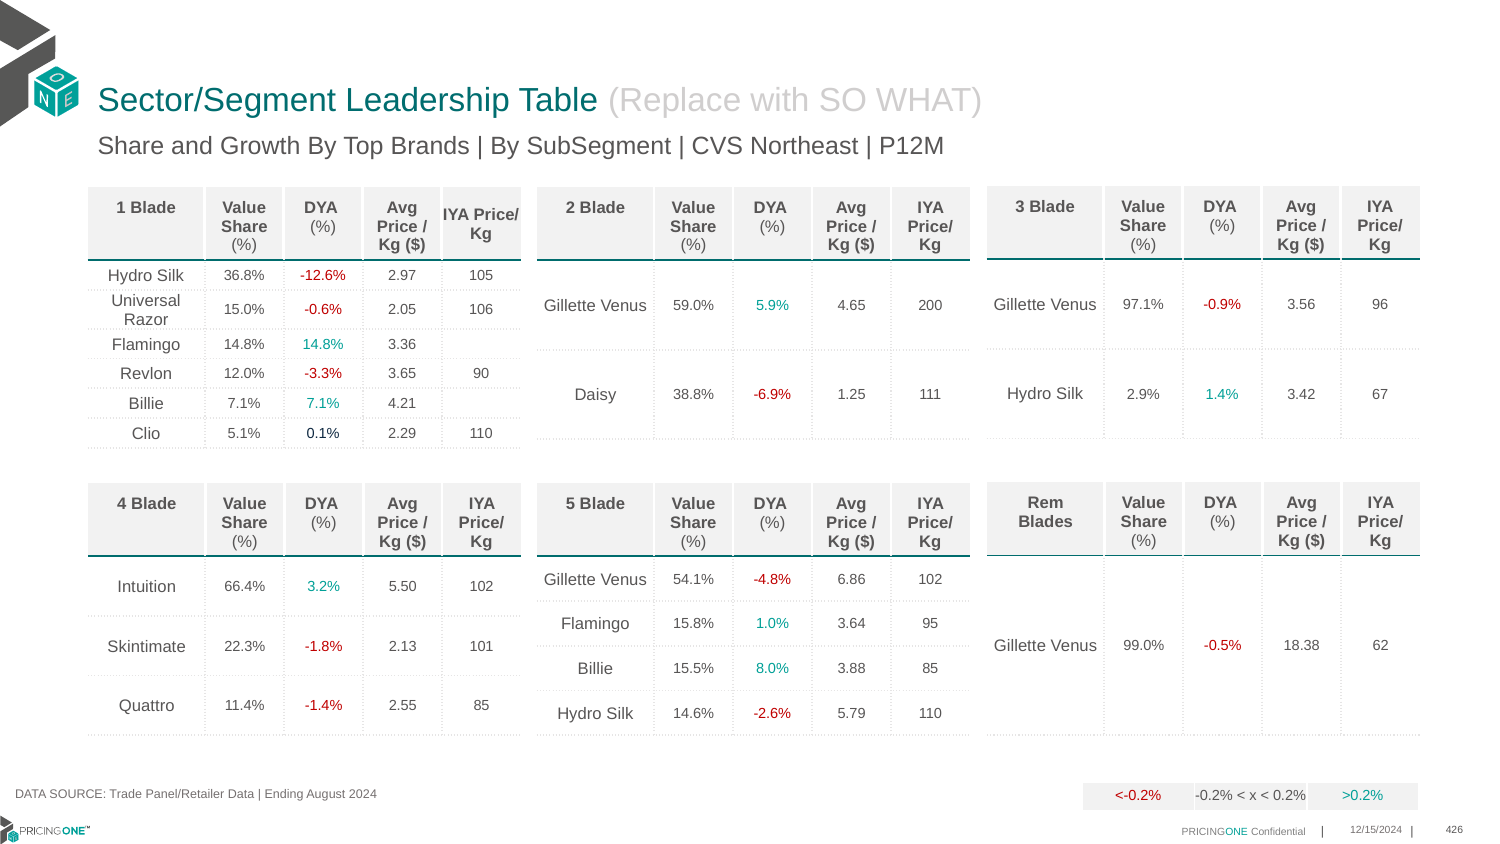

# Sector/Segment Leadership Table (Replace with SO WHAT)
Share and Growth By Top Brands | By SubSegment | CVS Northeast | P12M
| 3 Blade | Value Share (%) | DYA (%) | Avg Price /Kg ($) | IYA Price/Kg |
| --- | --- | --- | --- | --- |
| Gillette Venus | 97.1% | -0.9% | 3.56 | 96 |
| Hydro Silk | 2.9% | 1.4% | 3.42 | 67 |
| 1 Blade | Value Share (%) | DYA (%) | Avg Price /Kg ($) | IYA Price/ Kg |
| --- | --- | --- | --- | --- |
| Hydro Silk | 36.8% | -12.6% | 2.97 | 105 |
| Universal Razor | 15.0% | -0.6% | 2.05 | 106 |
| Flamingo | 14.8% | 14.8% | 3.36 |  |
| Revlon | 12.0% | -3.3% | 3.65 | 90 |
| Billie | 7.1% | 7.1% | 4.21 |  |
| Clio | 5.1% | 0.1% | 2.29 | 110 |
| 2 Blade | Value Share (%) | DYA (%) | Avg Price /Kg ($) | IYA Price/Kg |
| --- | --- | --- | --- | --- |
| Gillette Venus | 59.0% | 5.9% | 4.65 | 200 |
| Daisy | 38.8% | -6.9% | 1.25 | 111 |
| Rem Blades | Value Share (%) | DYA (%) | Avg Price /Kg ($) | IYA Price/Kg |
| --- | --- | --- | --- | --- |
| Gillette Venus | 99.0% | -0.5% | 18.38 | 62 |
| 4 Blade | Value Share (%) | DYA (%) | Avg Price /Kg ($) | IYA Price/Kg |
| --- | --- | --- | --- | --- |
| Intuition | 66.4% | 3.2% | 5.50 | 102 |
| Skintimate | 22.3% | -1.8% | 2.13 | 101 |
| Quattro | 11.4% | -1.4% | 2.55 | 85 |
| 5 Blade | Value Share (%) | DYA (%) | Avg Price /Kg ($) | IYA Price/Kg |
| --- | --- | --- | --- | --- |
| Gillette Venus | 54.1% | -4.8% | 6.86 | 102 |
| Flamingo | 15.8% | 1.0% | 3.64 | 95 |
| Billie | 15.5% | 8.0% | 3.88 | 85 |
| Hydro Silk | 14.6% | -2.6% | 5.79 | 110 |
DATA SOURCE: Trade Panel/Retailer Data | Ending August 2024
| <-0.2% | -0.2% < x < 0.2% | >0.2% |
| --- | --- | --- |

12/15/2024
426